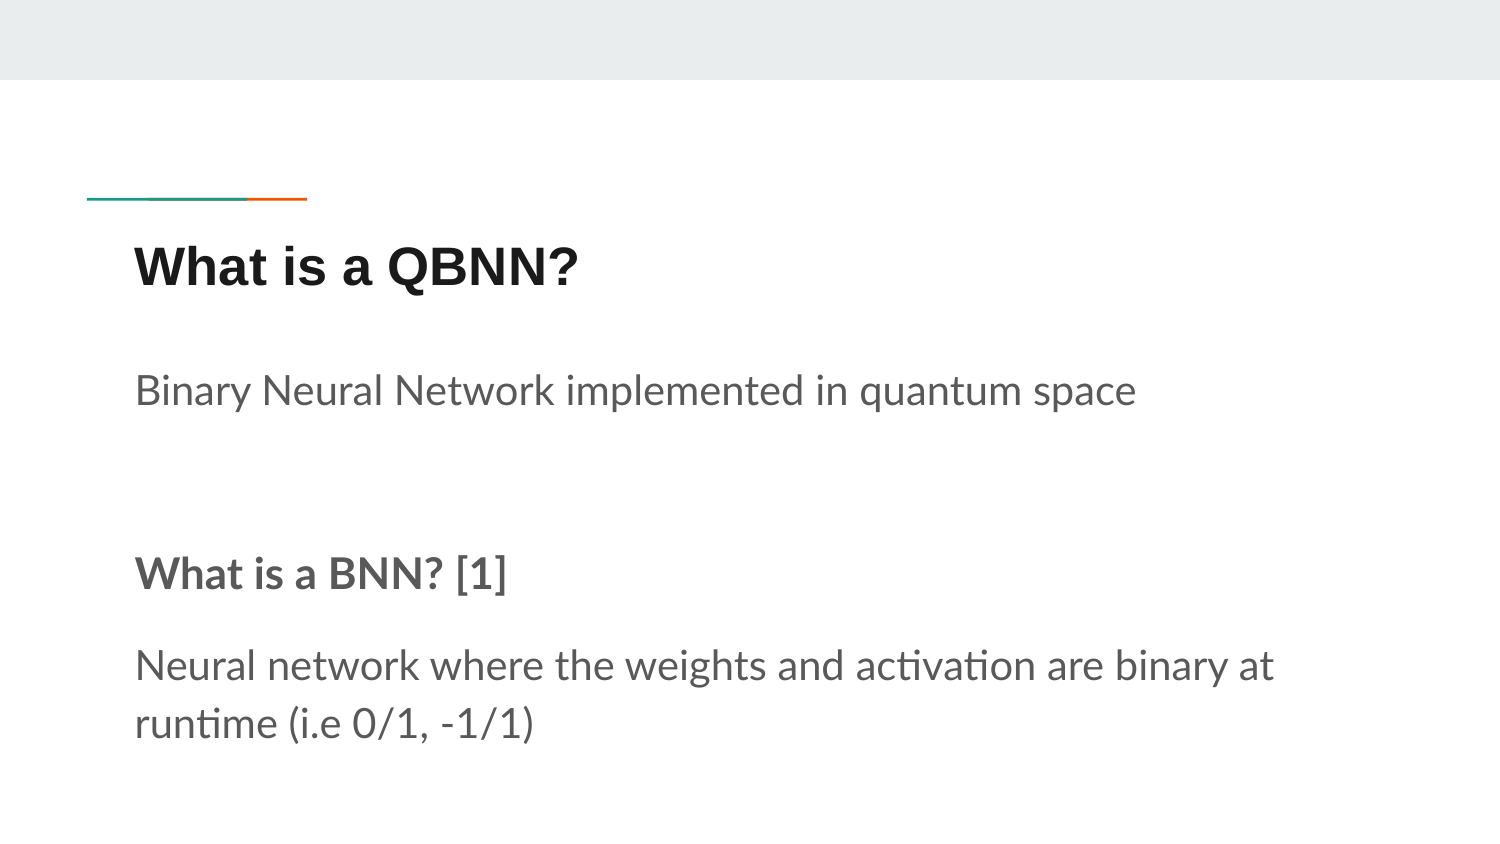

# What is a QBNN?
Binary Neural Network implemented in quantum space

What is a BNN? [1]
Neural network where the weights and activation are binary at runtime (i.e 0/1, -1/1)